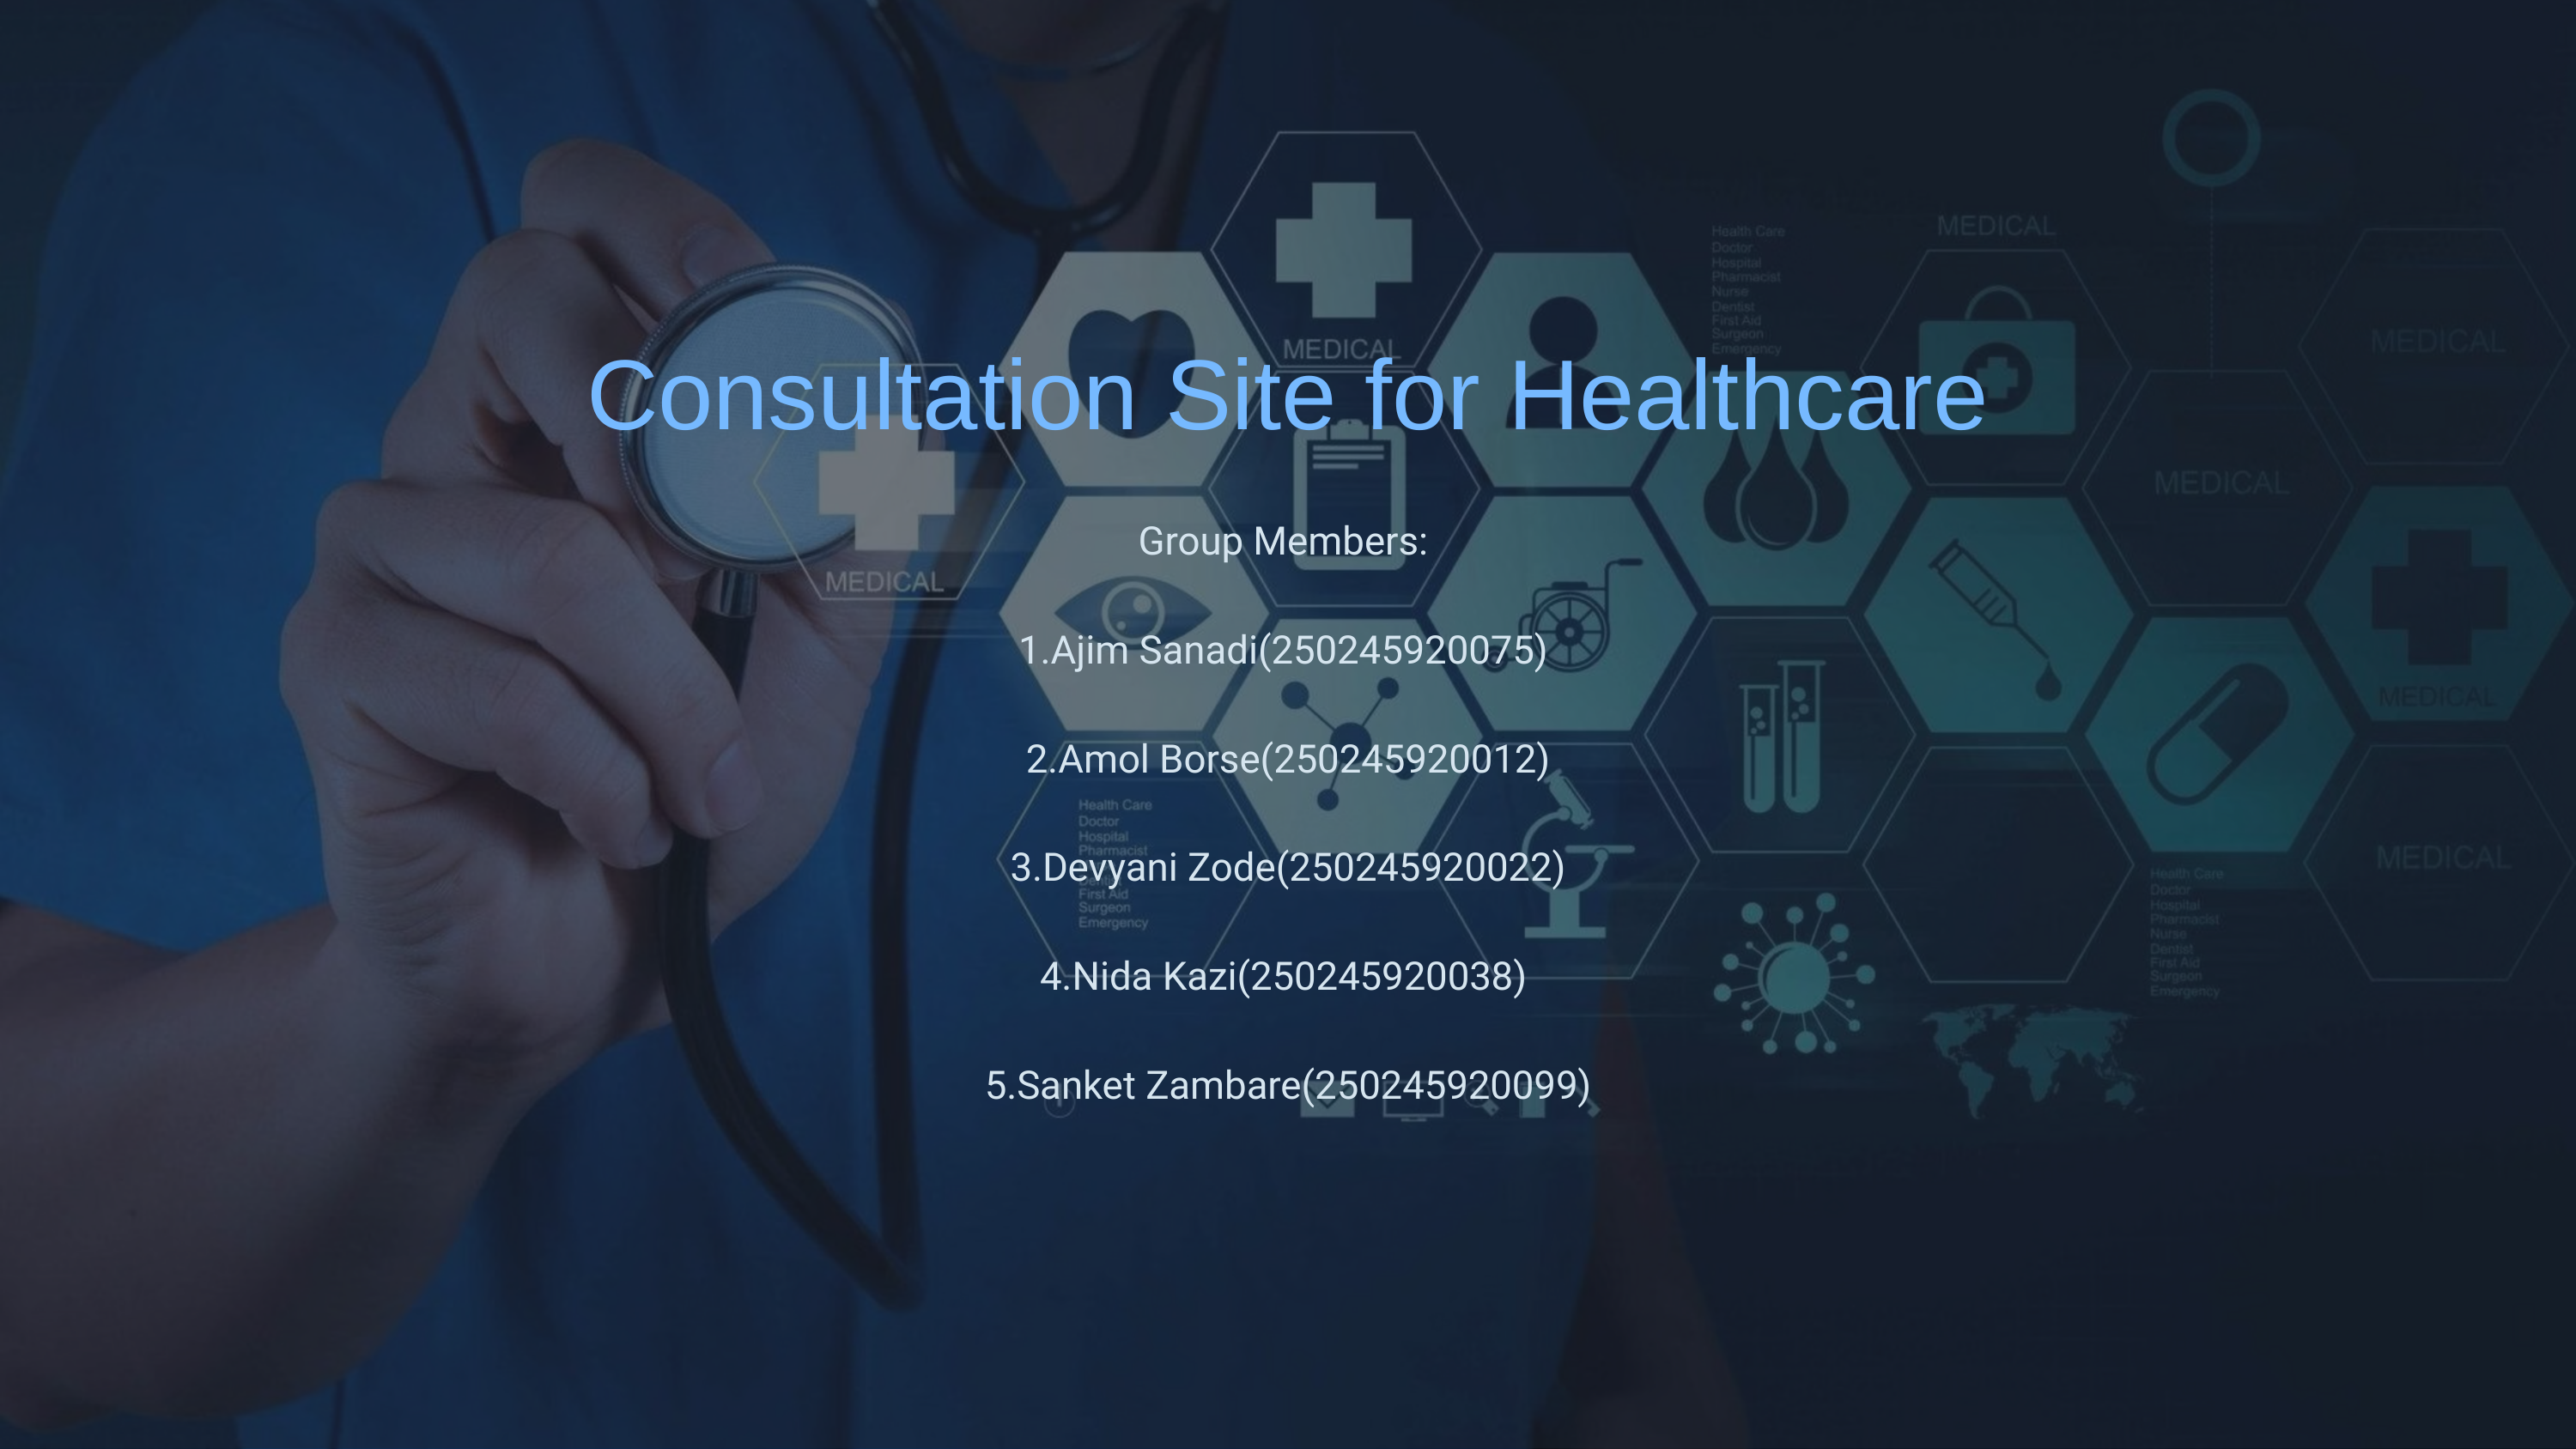

Consultation Site for Healthcare
Group Members:
1.Ajim Sanadi(250245920075)
2.Amol Borse(250245920012)
 3.Devyani Zode(250245920022)
4.Nida Kazi(250245920038)
5.Sanket Zambare(250245920099)